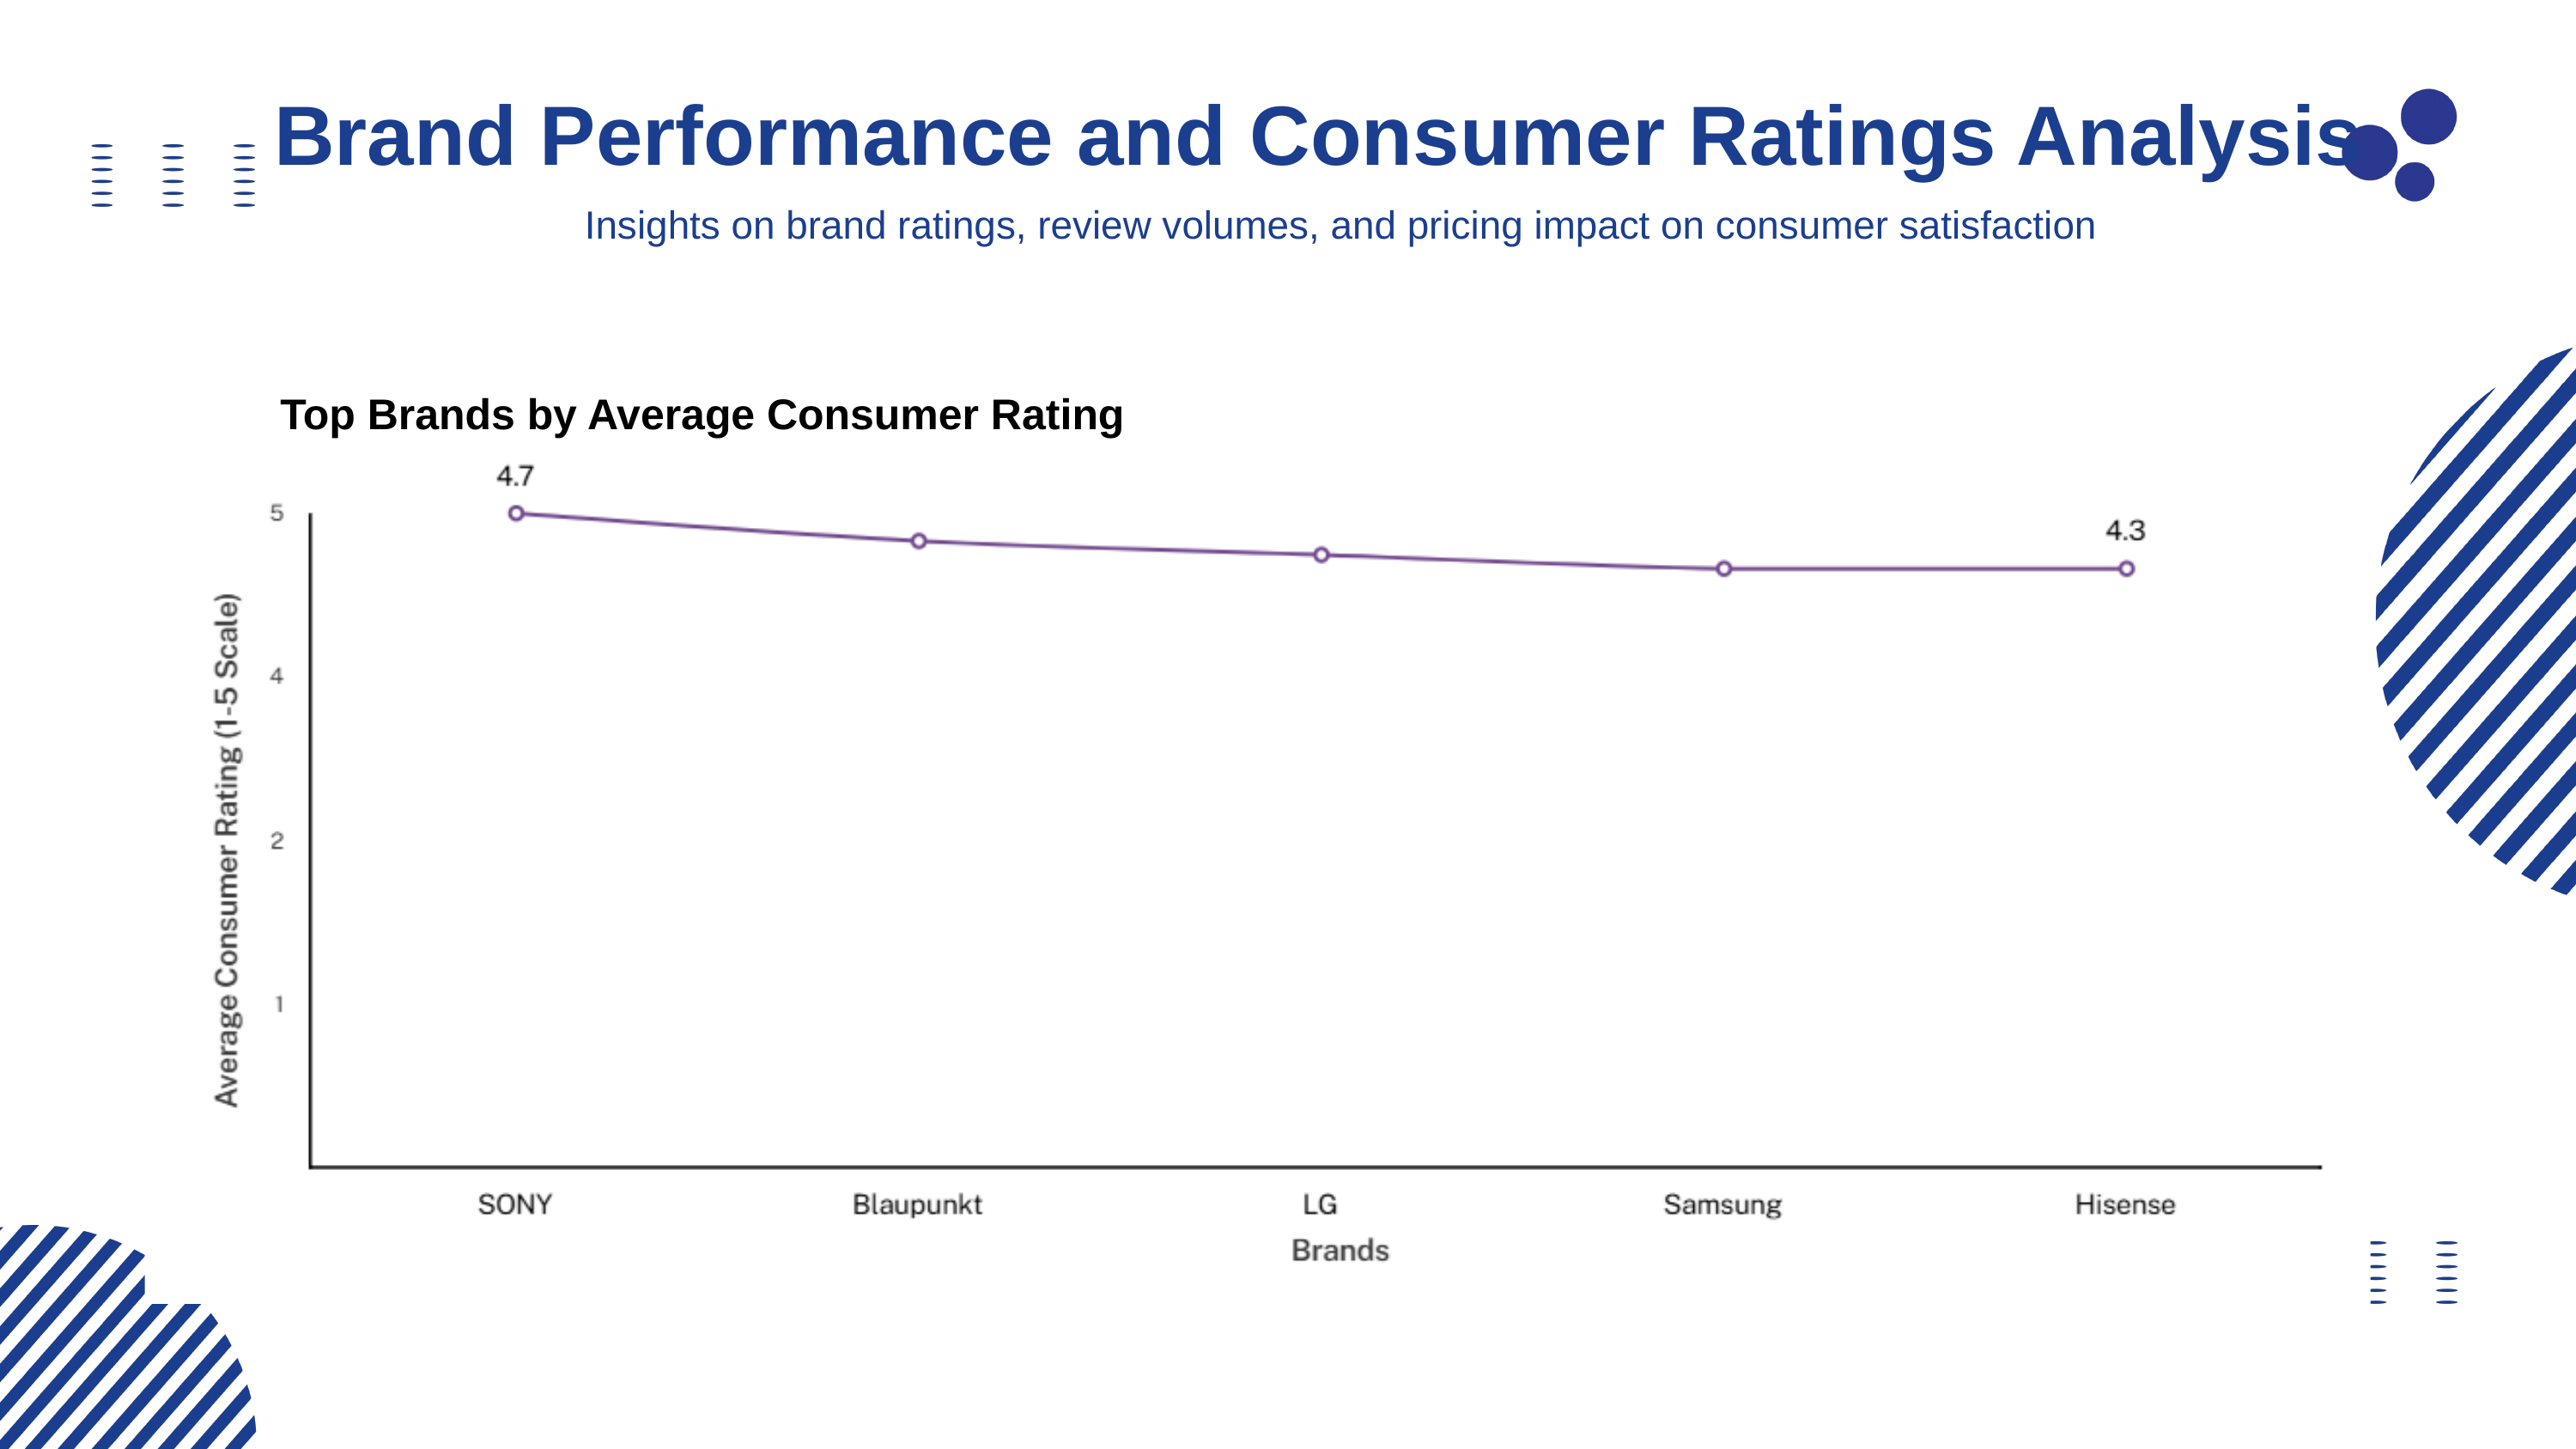

Brand Performance and Consumer Ratings Analysis

Insights on brand ratings, review volumes, and pricing impact on consumer satisfaction

Top Brands by Average Consumer Rating